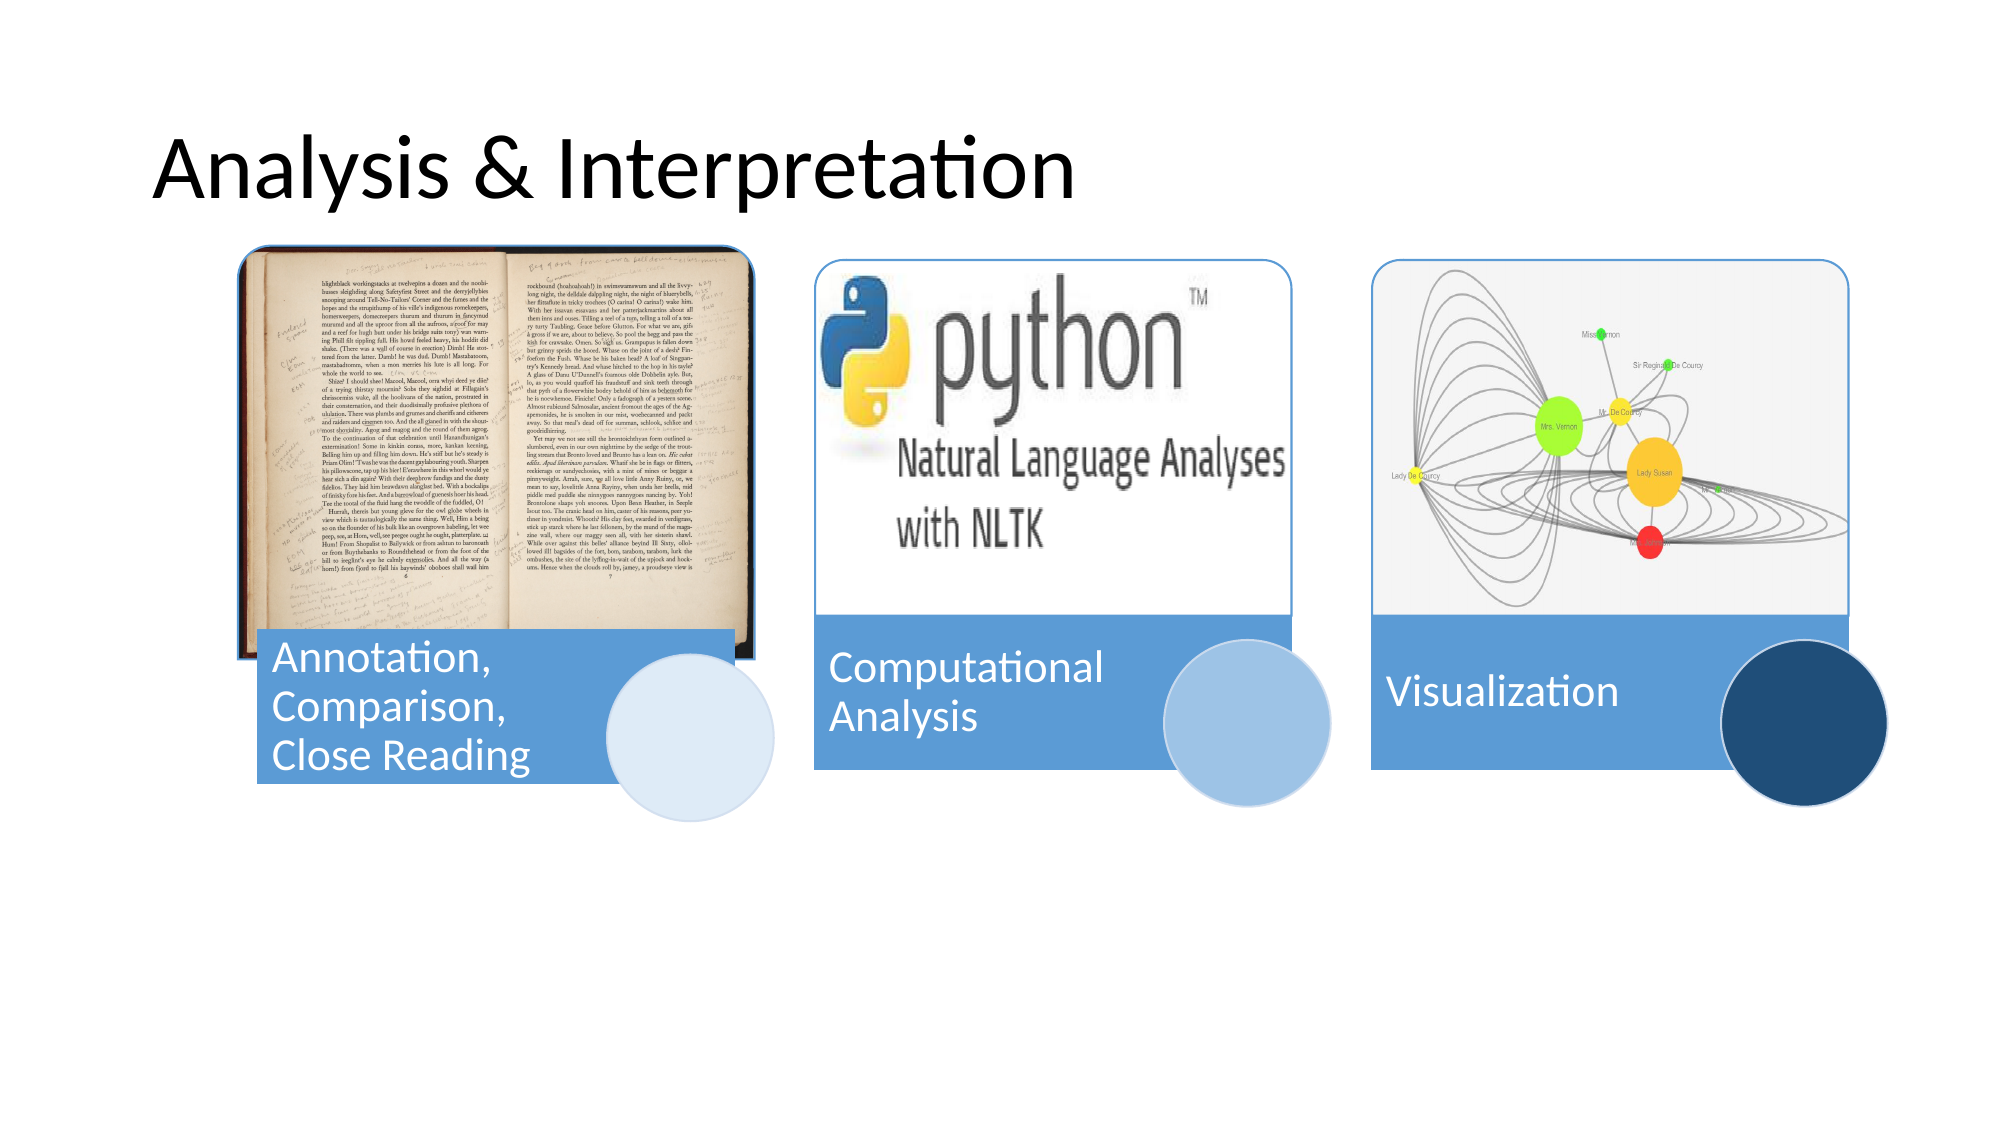

# Analysis & Interpretation
Annotation, Comparison, Close Reading
Computational Analysis
Visualization